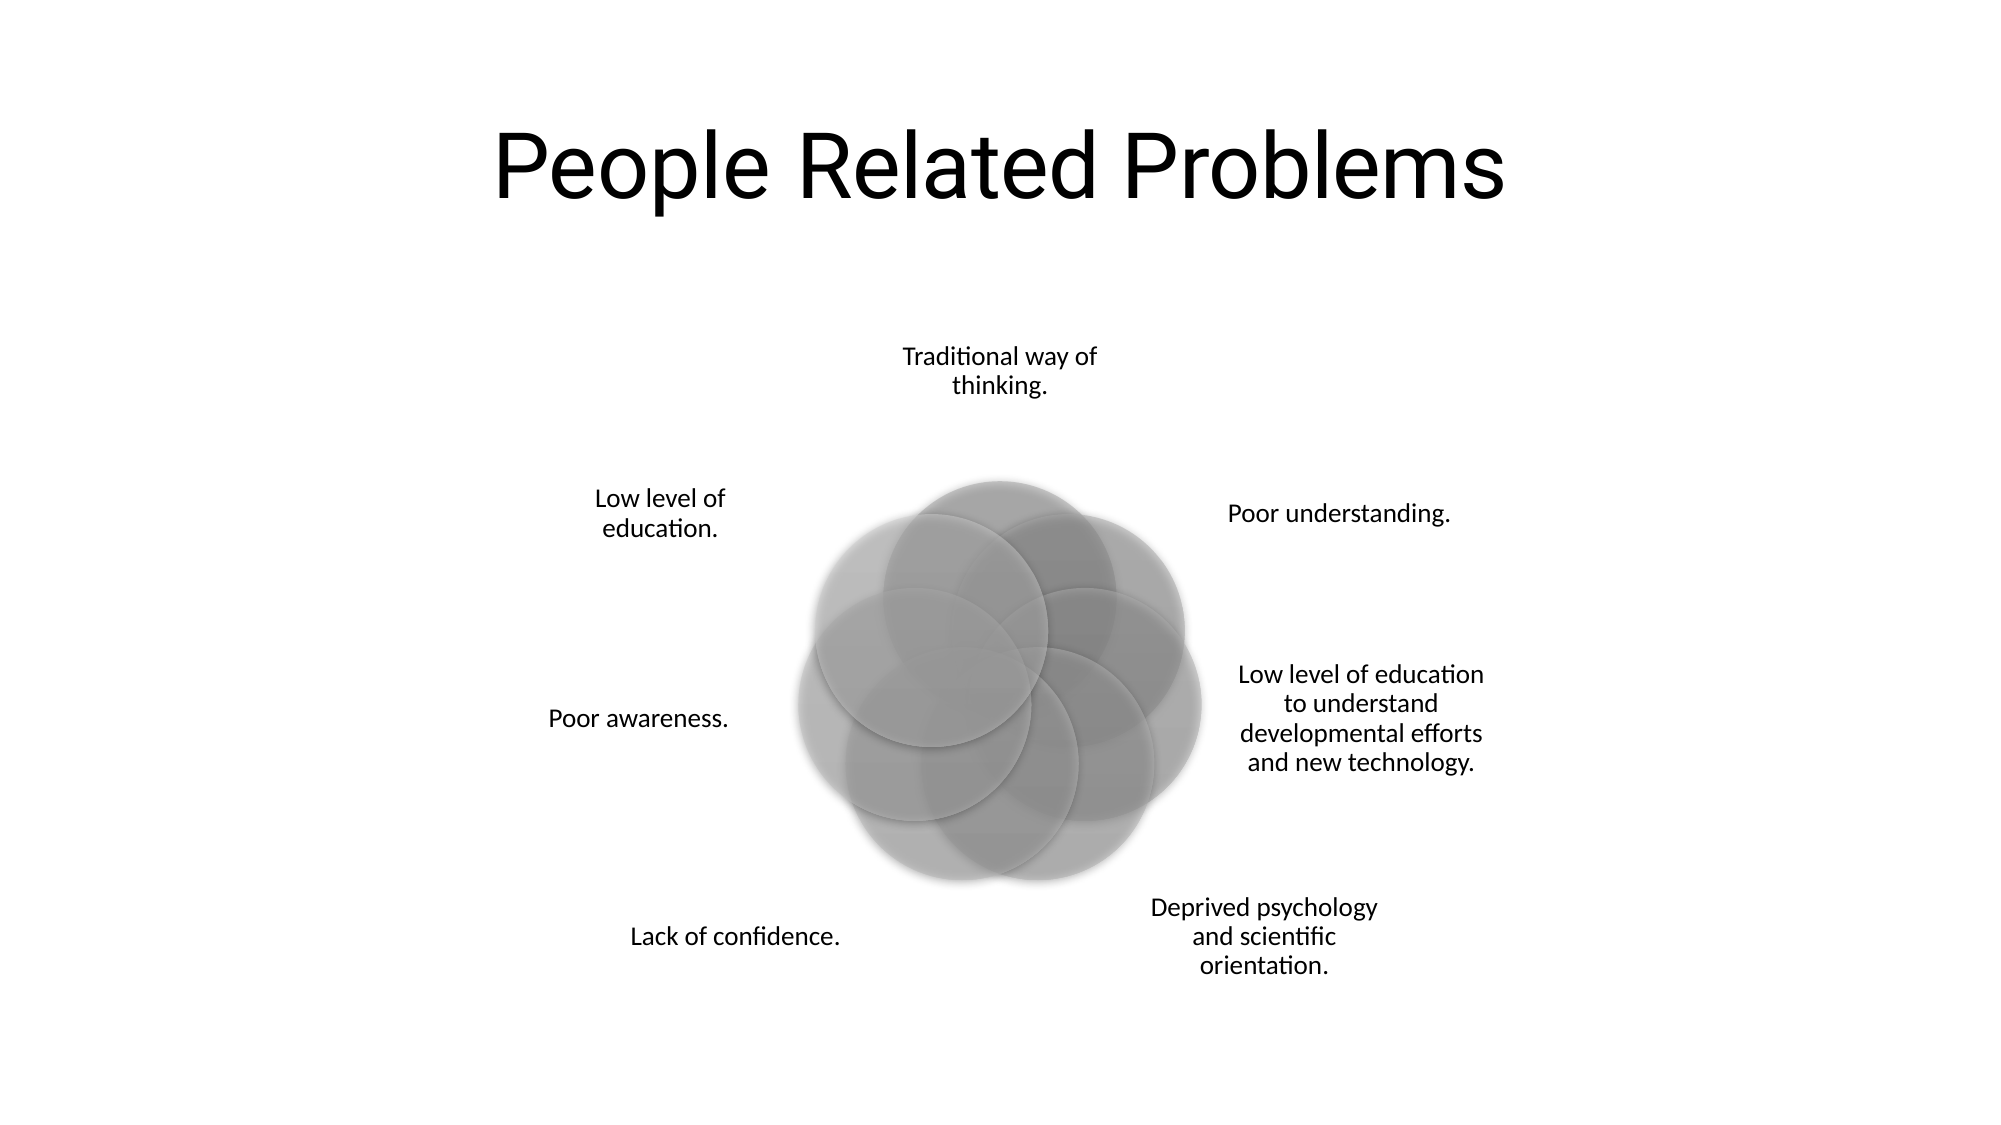

# People Related Problems
Traditional way of thinking.
Poor understanding.
Low level of education to understand developmental efforts and new technology.
Deprived psychology and scientific orientation.
Lack of confidence.
Poor awareness.
Low level of education.